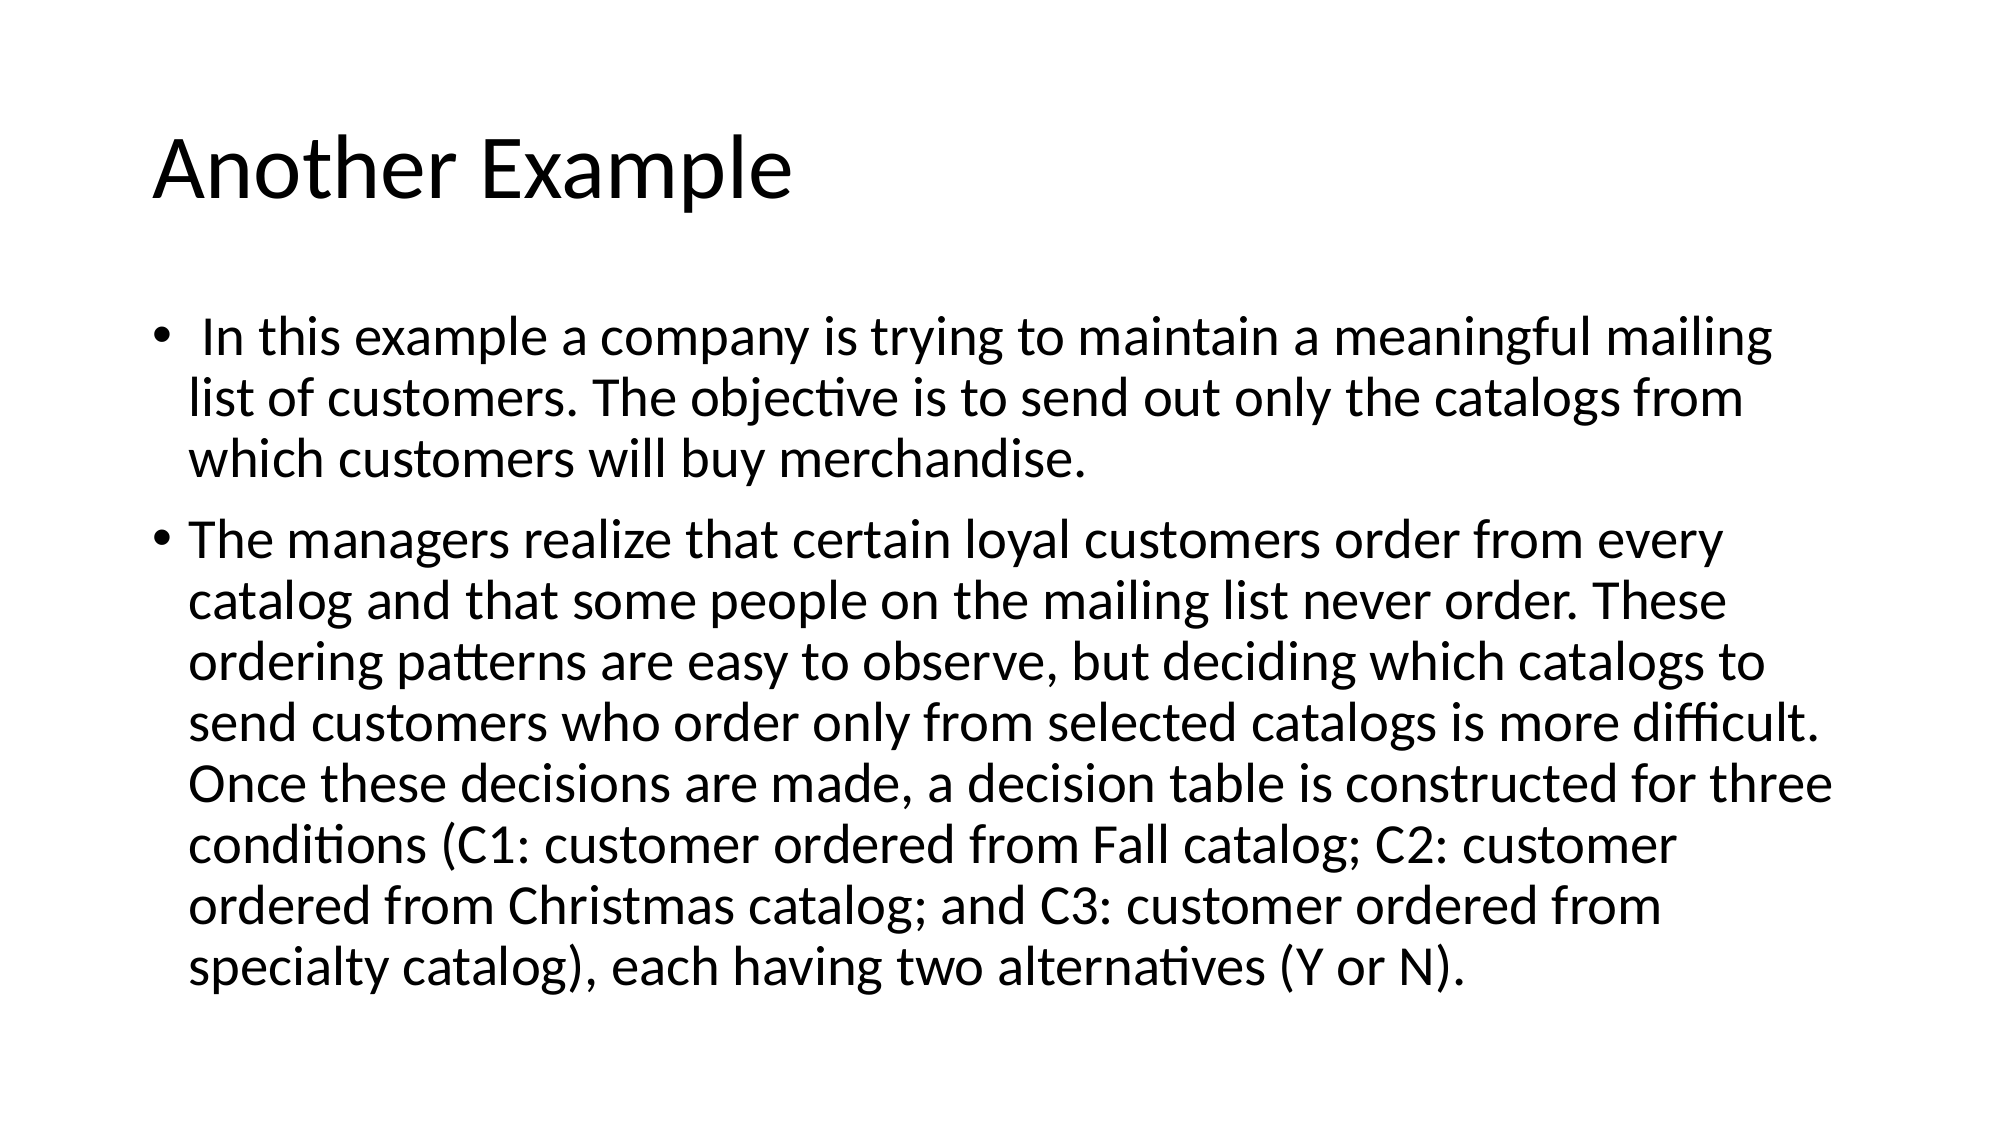

# Another Example
 In this example a company is trying to maintain a meaningful mailing list of customers. The objective is to send out only the catalogs from which customers will buy merchandise.
The managers realize that certain loyal customers order from every catalog and that some people on the mailing list never order. These ordering patterns are easy to observe, but deciding which catalogs to send customers who order only from selected catalogs is more difficult. Once these decisions are made, a decision table is constructed for three conditions (C1: customer ordered from Fall catalog; C2: customer ordered from Christmas catalog; and C3: customer ordered from specialty catalog), each having two alternatives (Y or N).